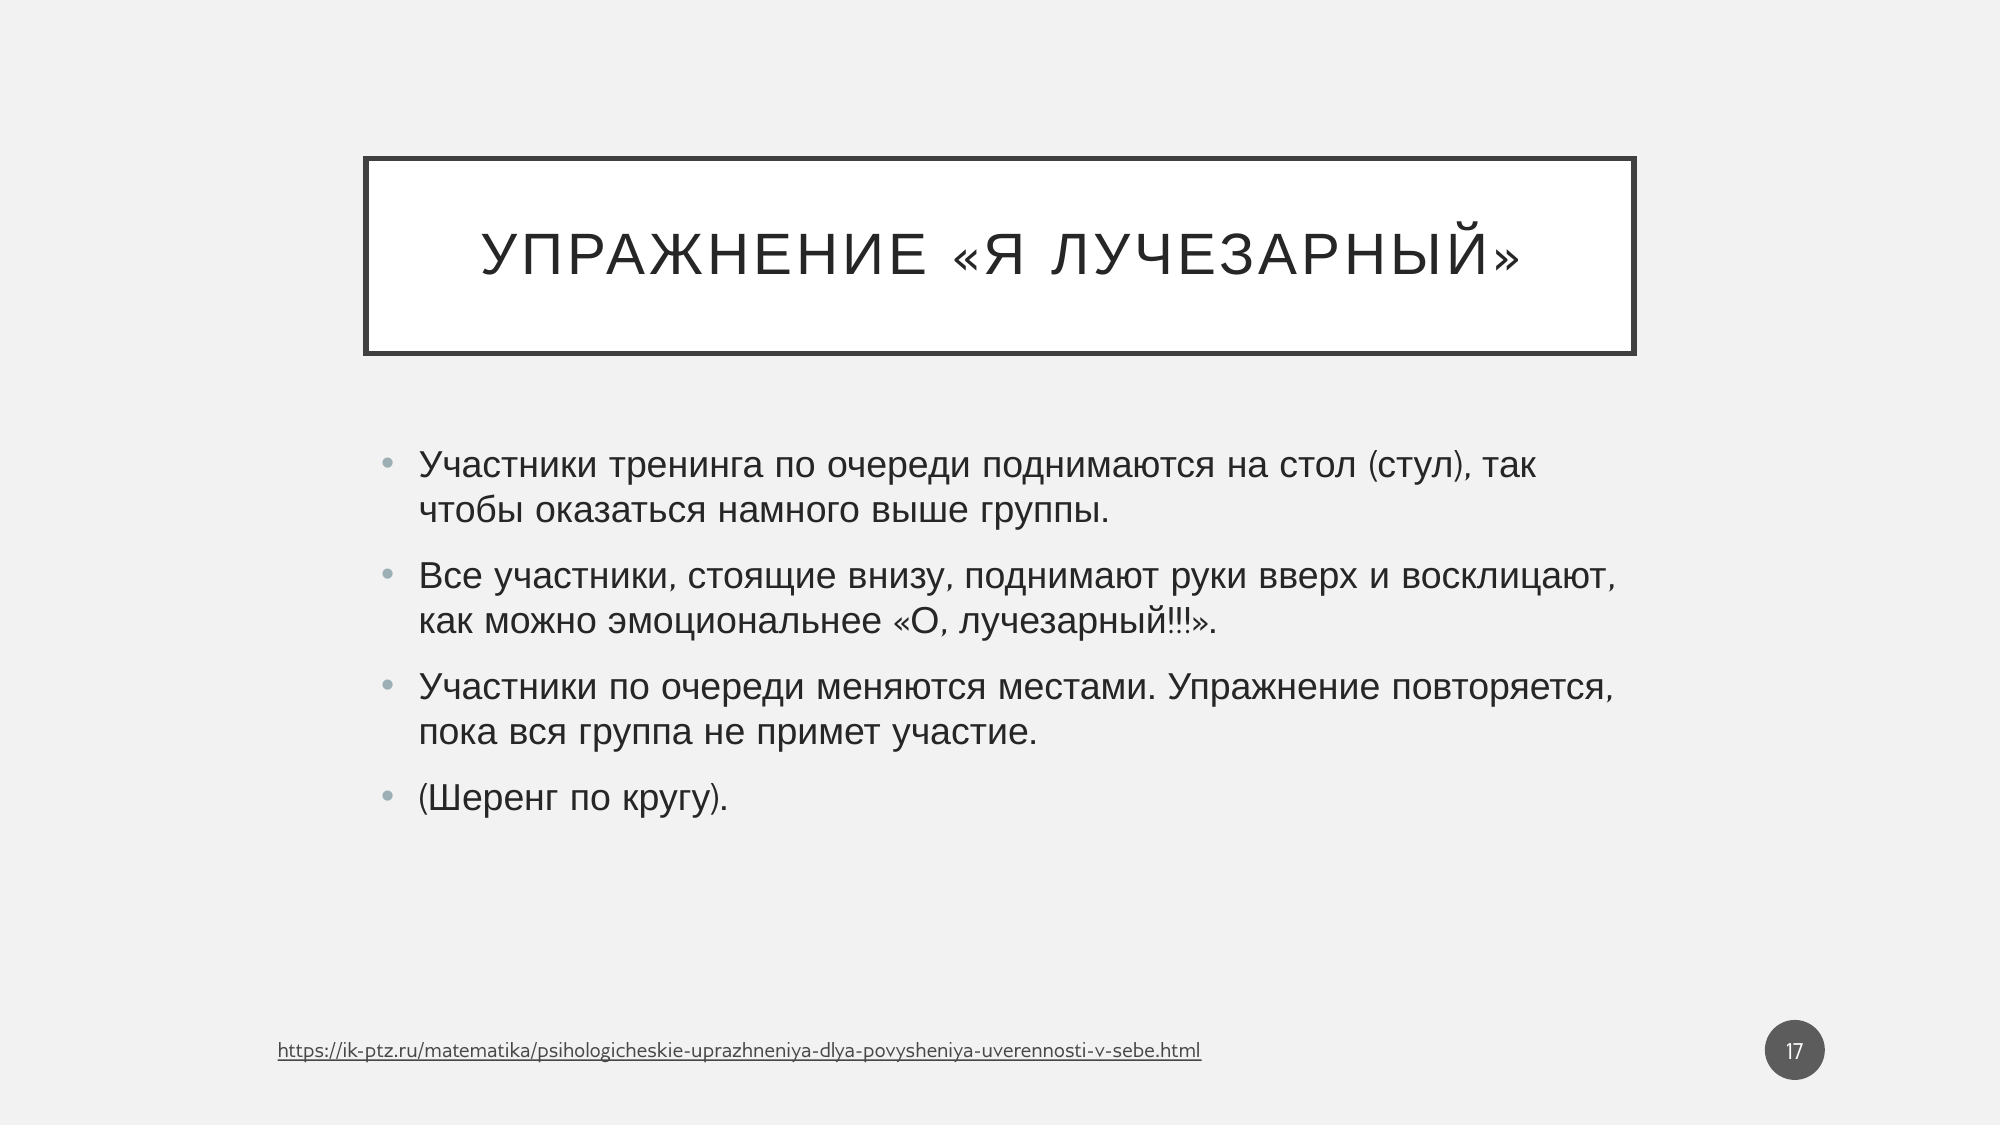

# Упражнение «я лучезарный»
Участники тренинга по очереди поднимаются на стол (стул), так чтобы оказаться намного выше группы.
Все участники, стоящие внизу, поднимают руки вверх и восклицают, как можно эмоциональнее «О, лучезарный!!!».
Участники по очереди меняются местами. Упражнение повторяется, пока вся группа не примет участие.
(Шеренг по кругу).
17
https://ik-ptz.ru/matematika/psihologicheskie-uprazhneniya-dlya-povysheniya-uverennosti-v-sebe.html